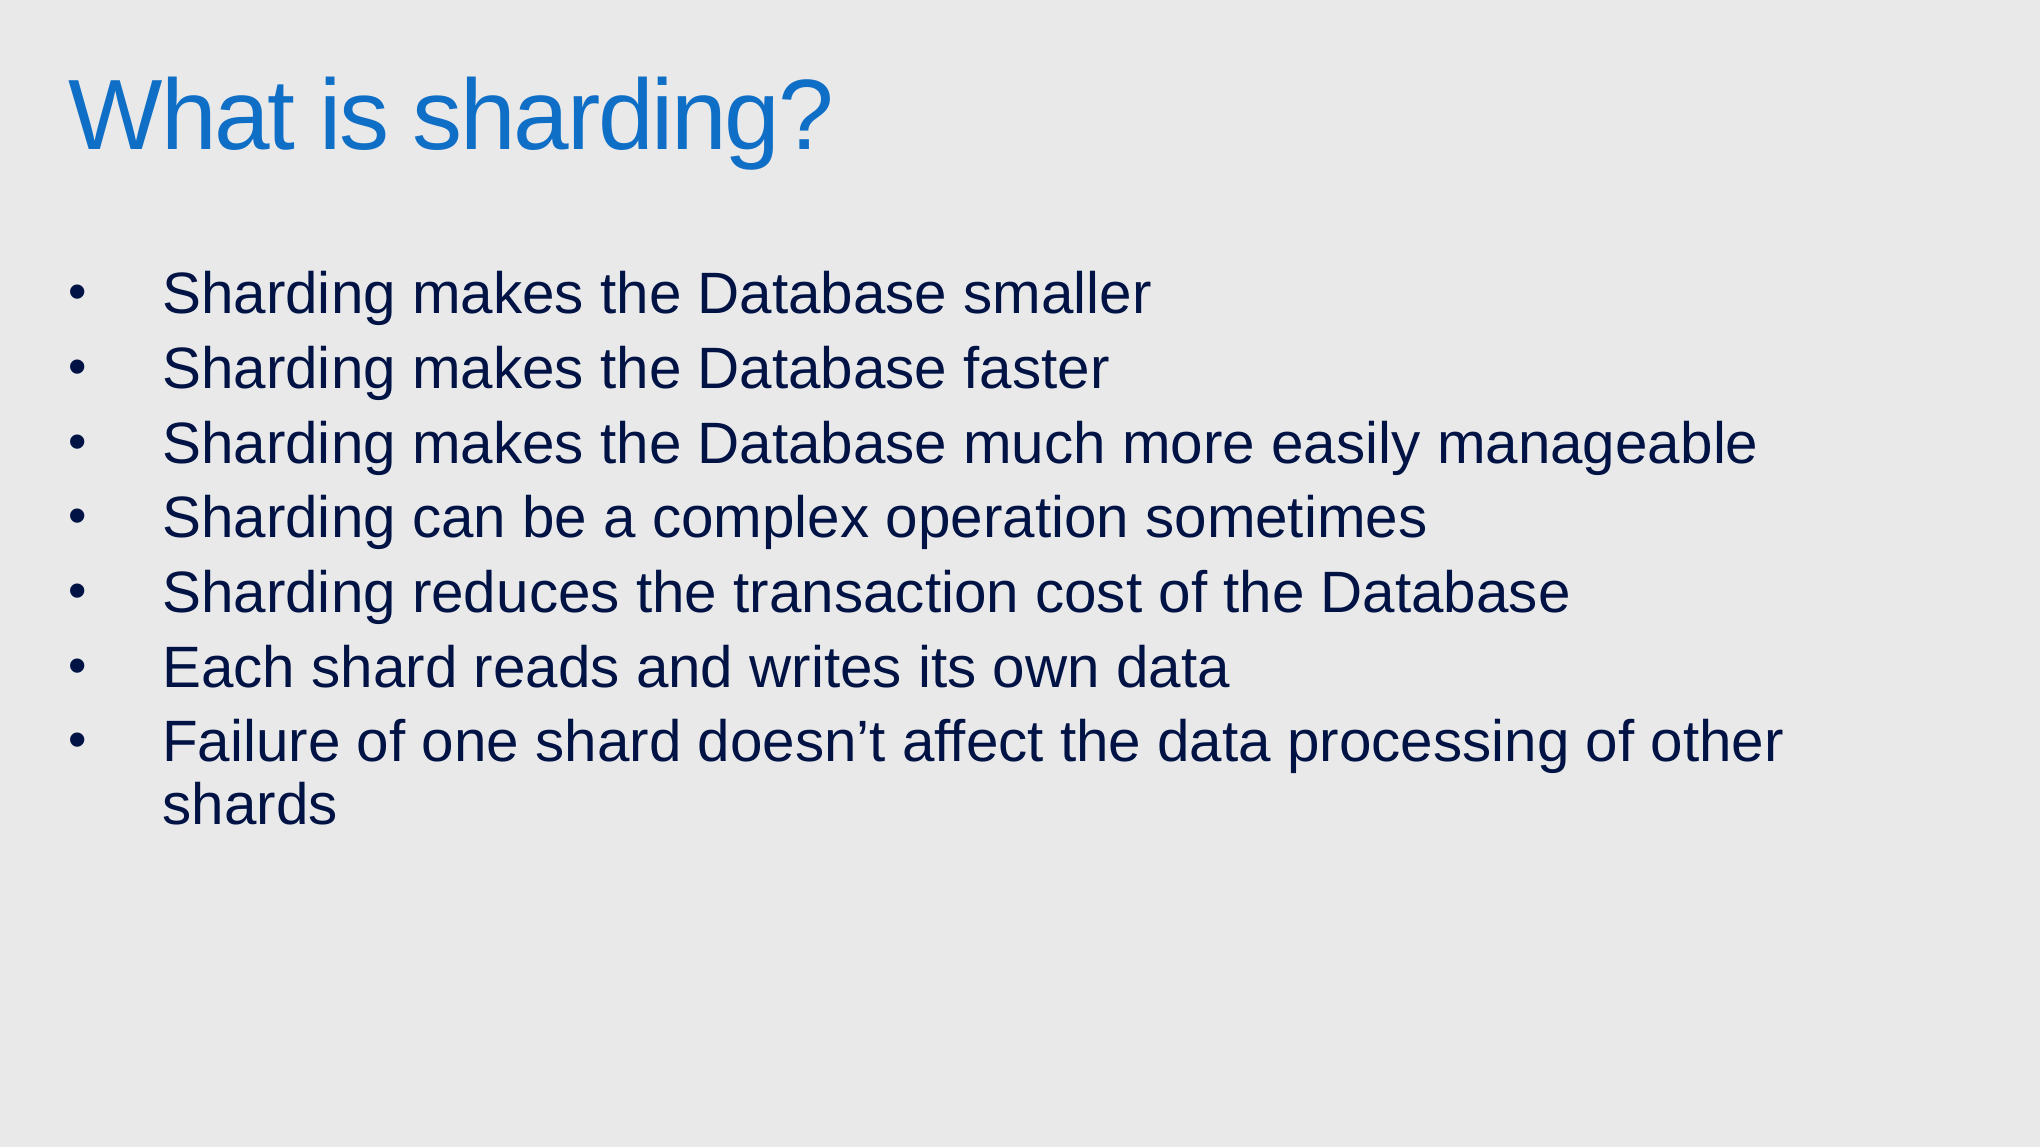

# What is sharding?
Sharding makes the Database smaller
Sharding makes the Database faster
Sharding makes the Database much more easily manageable
Sharding can be a complex operation sometimes
Sharding reduces the transaction cost of the Database
Each shard reads and writes its own data
Failure of one shard doesn’t affect the data processing of other shards